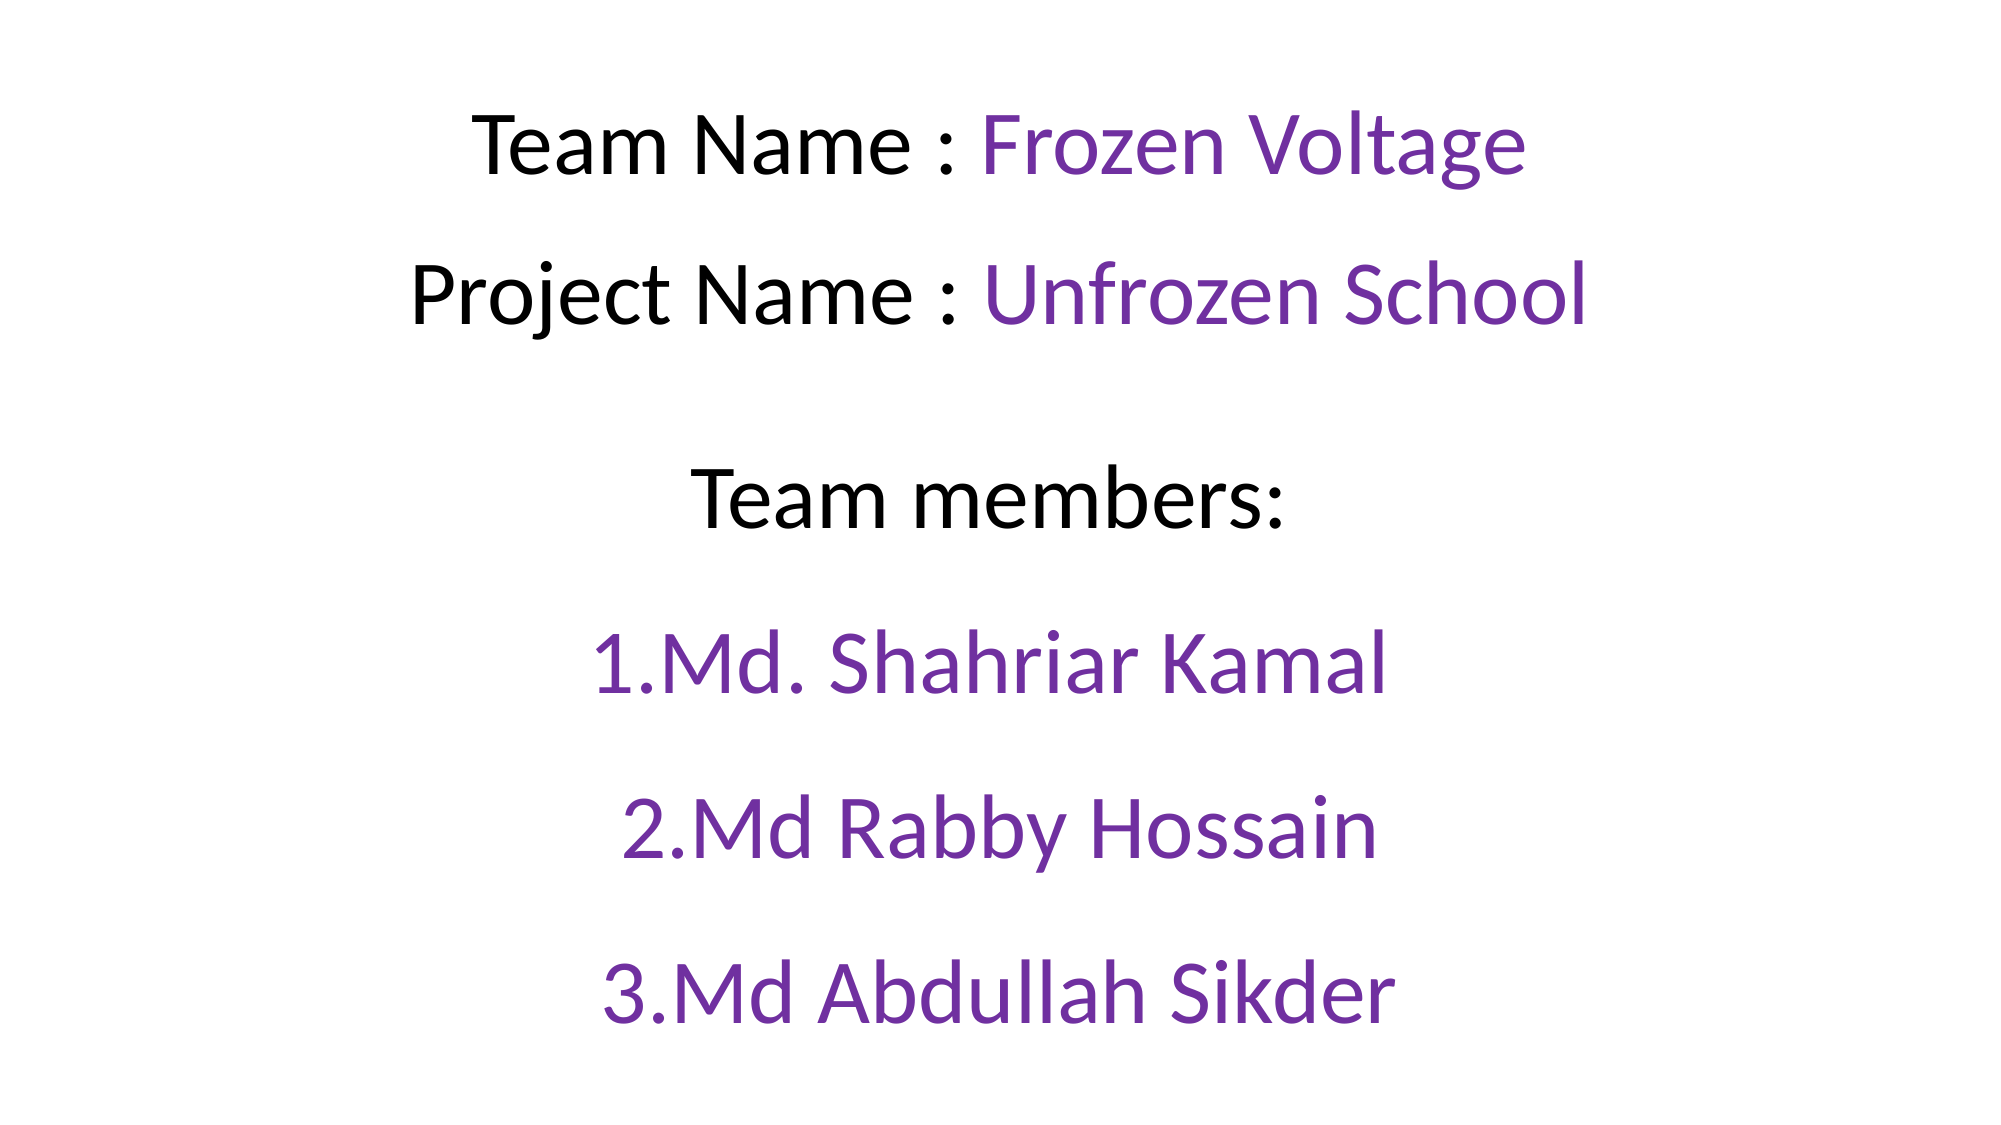

Team Name : Frozen Voltage
Project Name : Unfrozen School
Team members:
1.Md. Shahriar Kamal
2.Md Rabby Hossain
3.Md Abdullah Sikder